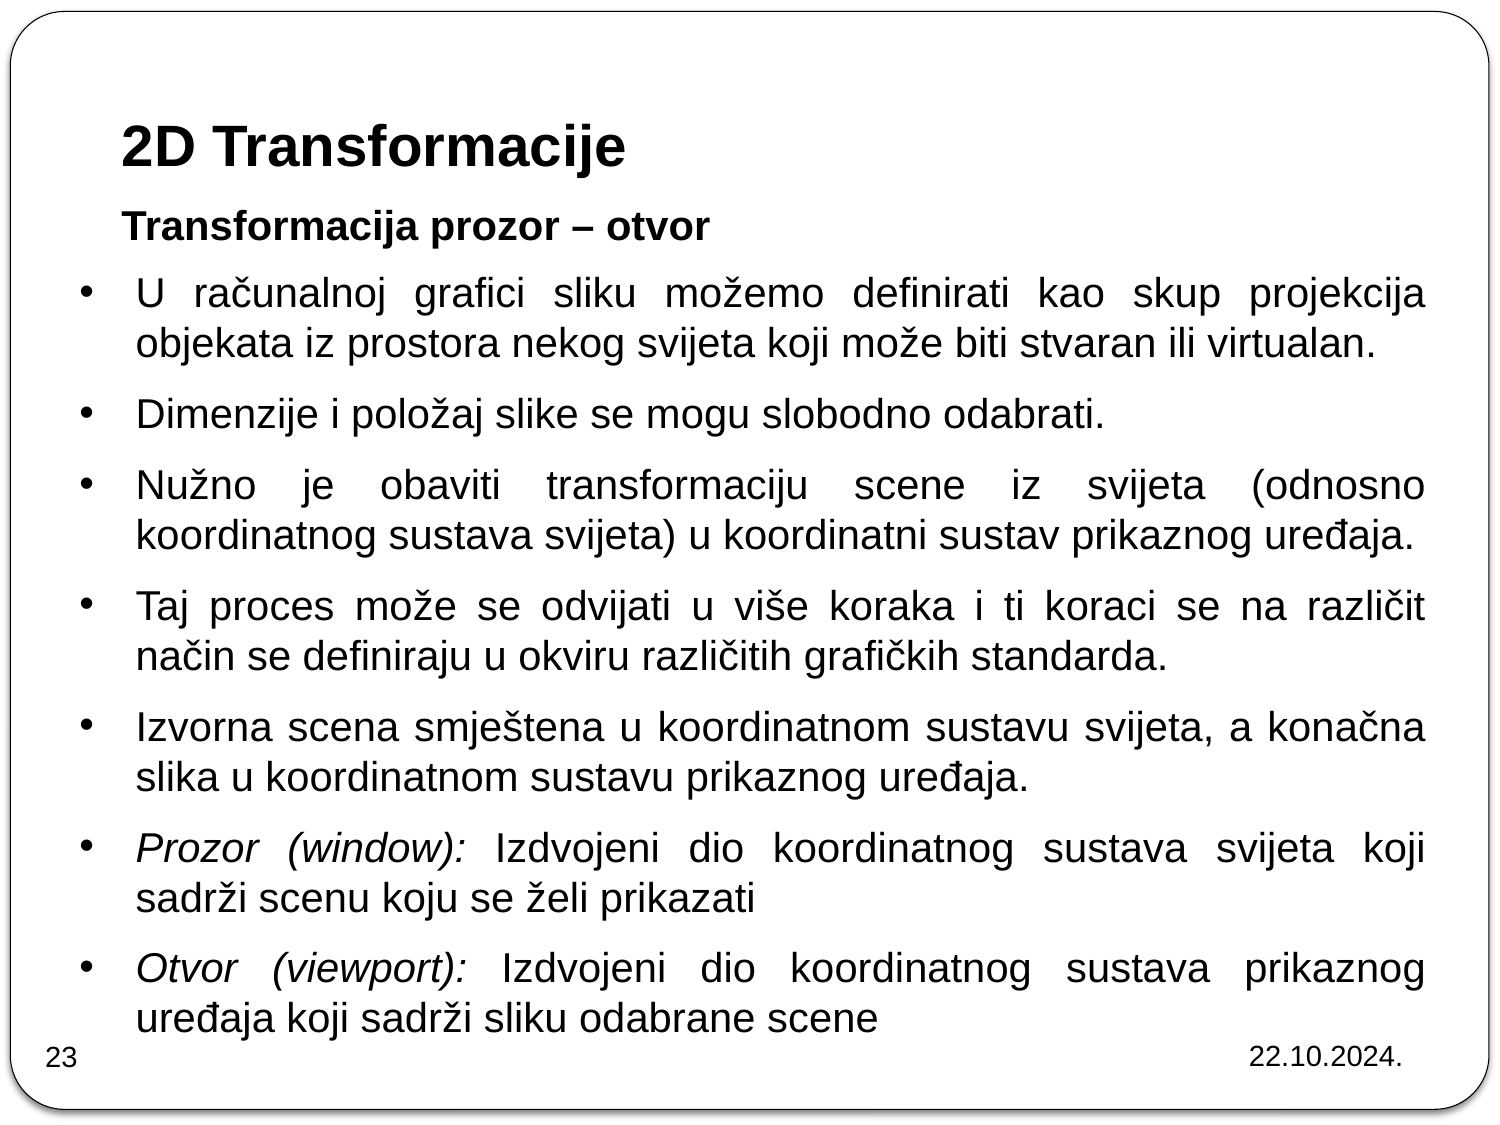

# 2D Transformacije
Transformacija prozor – otvor
U računalnoj grafici sliku možemo definirati kao skup projekcija objekata iz prostora nekog svijeta koji može biti stvaran ili virtualan.
Dimenzije i položaj slike se mogu slobodno odabrati.
Nužno je obaviti transformaciju scene iz svijeta (odnosno koordinatnog sustava svijeta) u koordinatni sustav prikaznog uređaja.
Taj proces može se odvijati u više koraka i ti koraci se na različit način se definiraju u okviru različitih grafičkih standarda.
Izvorna scena smještena u koordinatnom sustavu svijeta, a konačna slika u koordinatnom sustavu prikaznog uređaja.
Prozor (window): Izdvojeni dio koordinatnog sustava svijeta koji sadrži scenu koju se želi prikazati
Otvor (viewport): Izdvojeni dio koordinatnog sustava prikaznog uređaja koji sadrži sliku odabrane scene
22.10.2024.
23